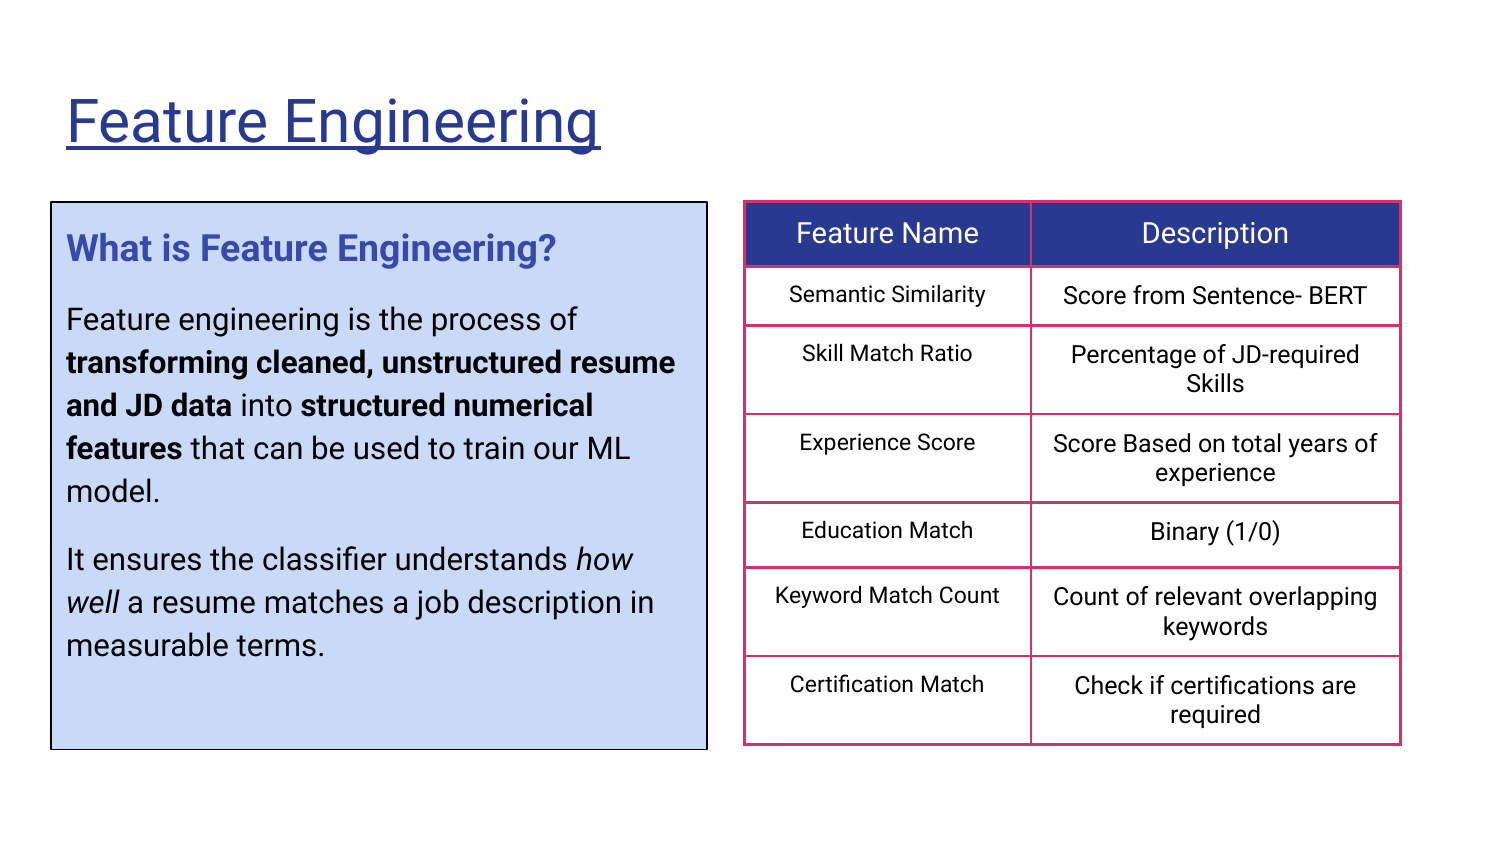

# Feature Engineering
What is Feature Engineering?
Feature engineering is the process of transforming cleaned, unstructured resume and JD data into structured numerical features that can be used to train our ML model.
It ensures the classifier understands how well a resume matches a job description in measurable terms.

| Feature Name | Description |
| --- | --- |
| Semantic Similarity | Score from Sentence- BERT |
| Skill Match Ratio | Percentage of JD-required Skills |
| Experience Score | Score Based on total years of experience |
| Education Match | Binary (1/0) |
| Keyword Match Count | Count of relevant overlapping keywords |
| Certification Match | Check if certifications are required |